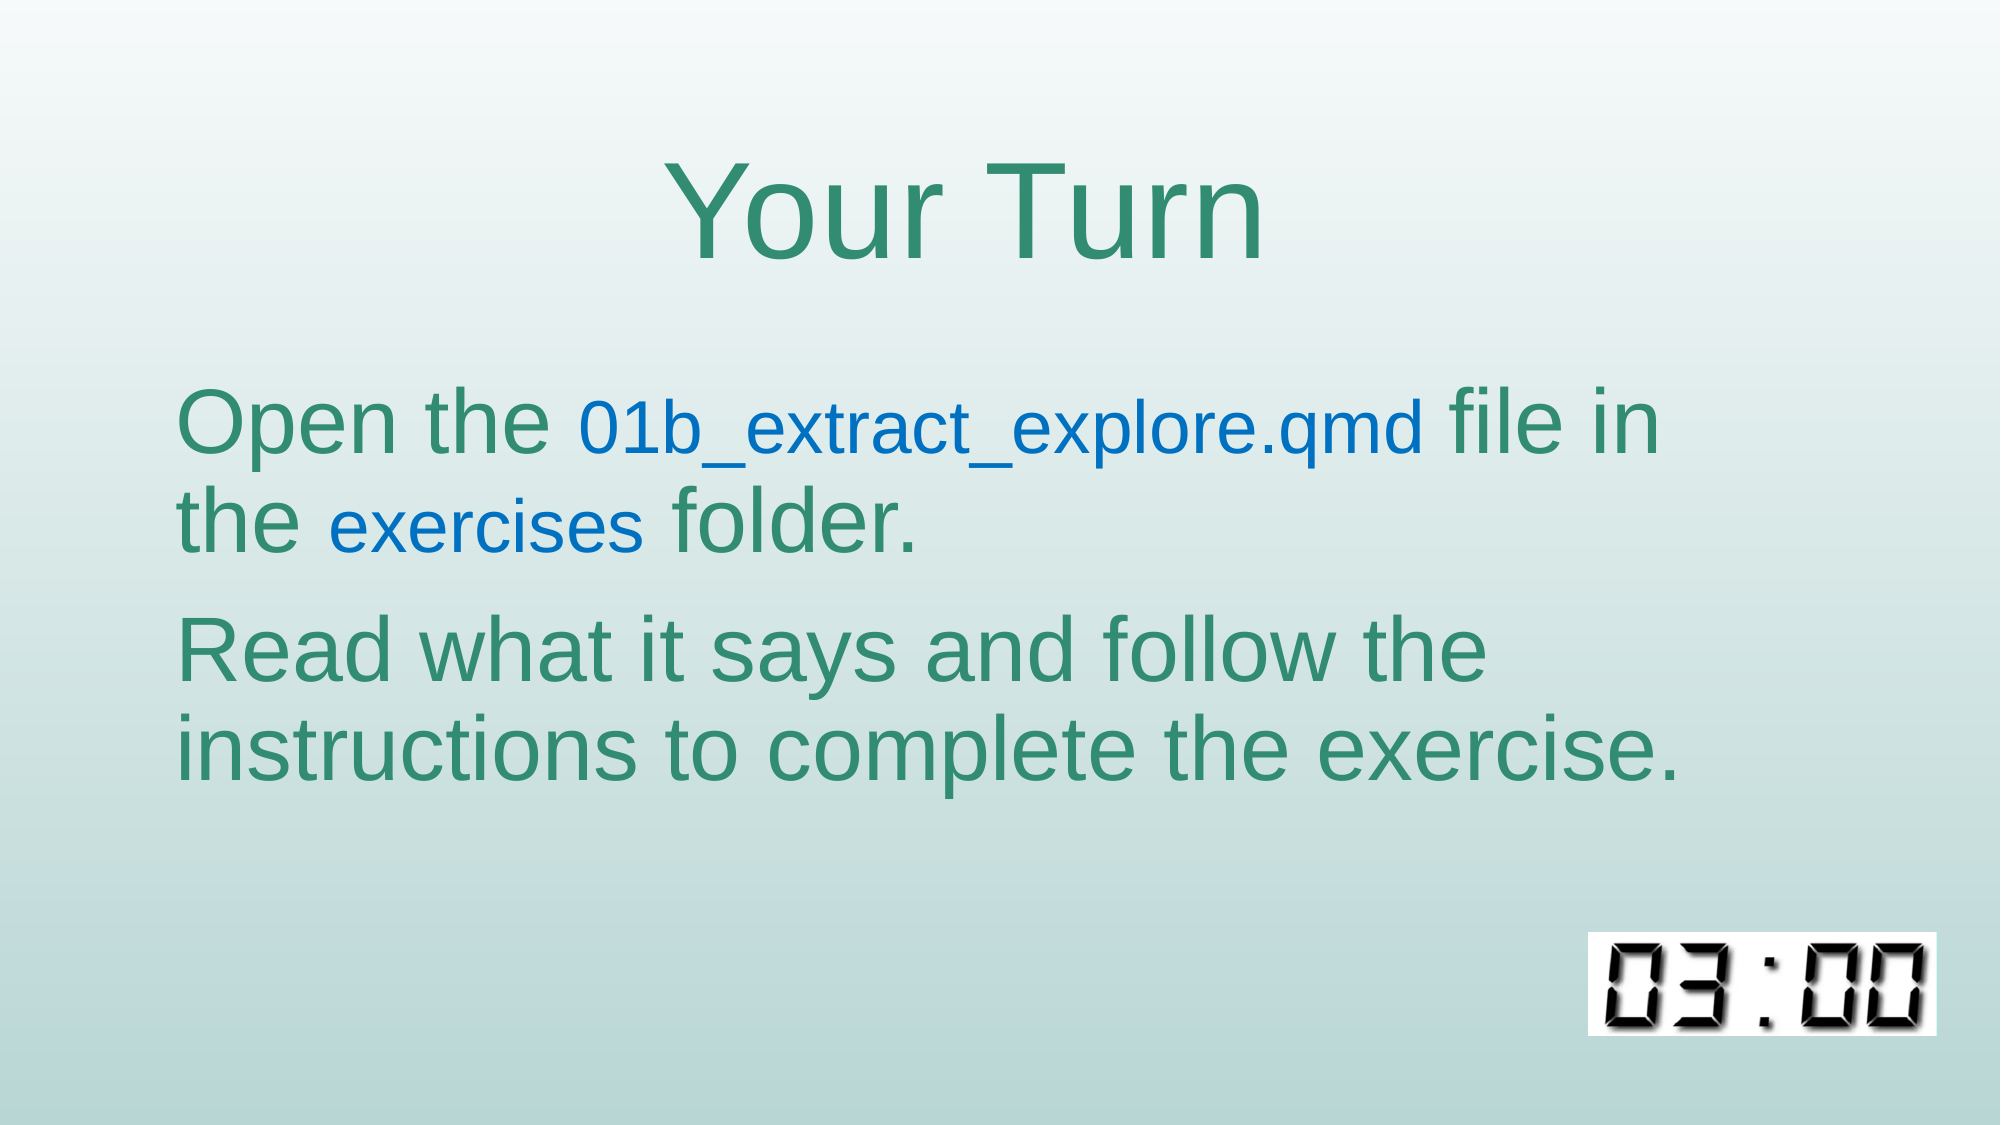

# Your Turn
Open the 01b_extract_explore.qmd file in the exercises folder.
Read what it says and follow the instructions to complete the exercise.